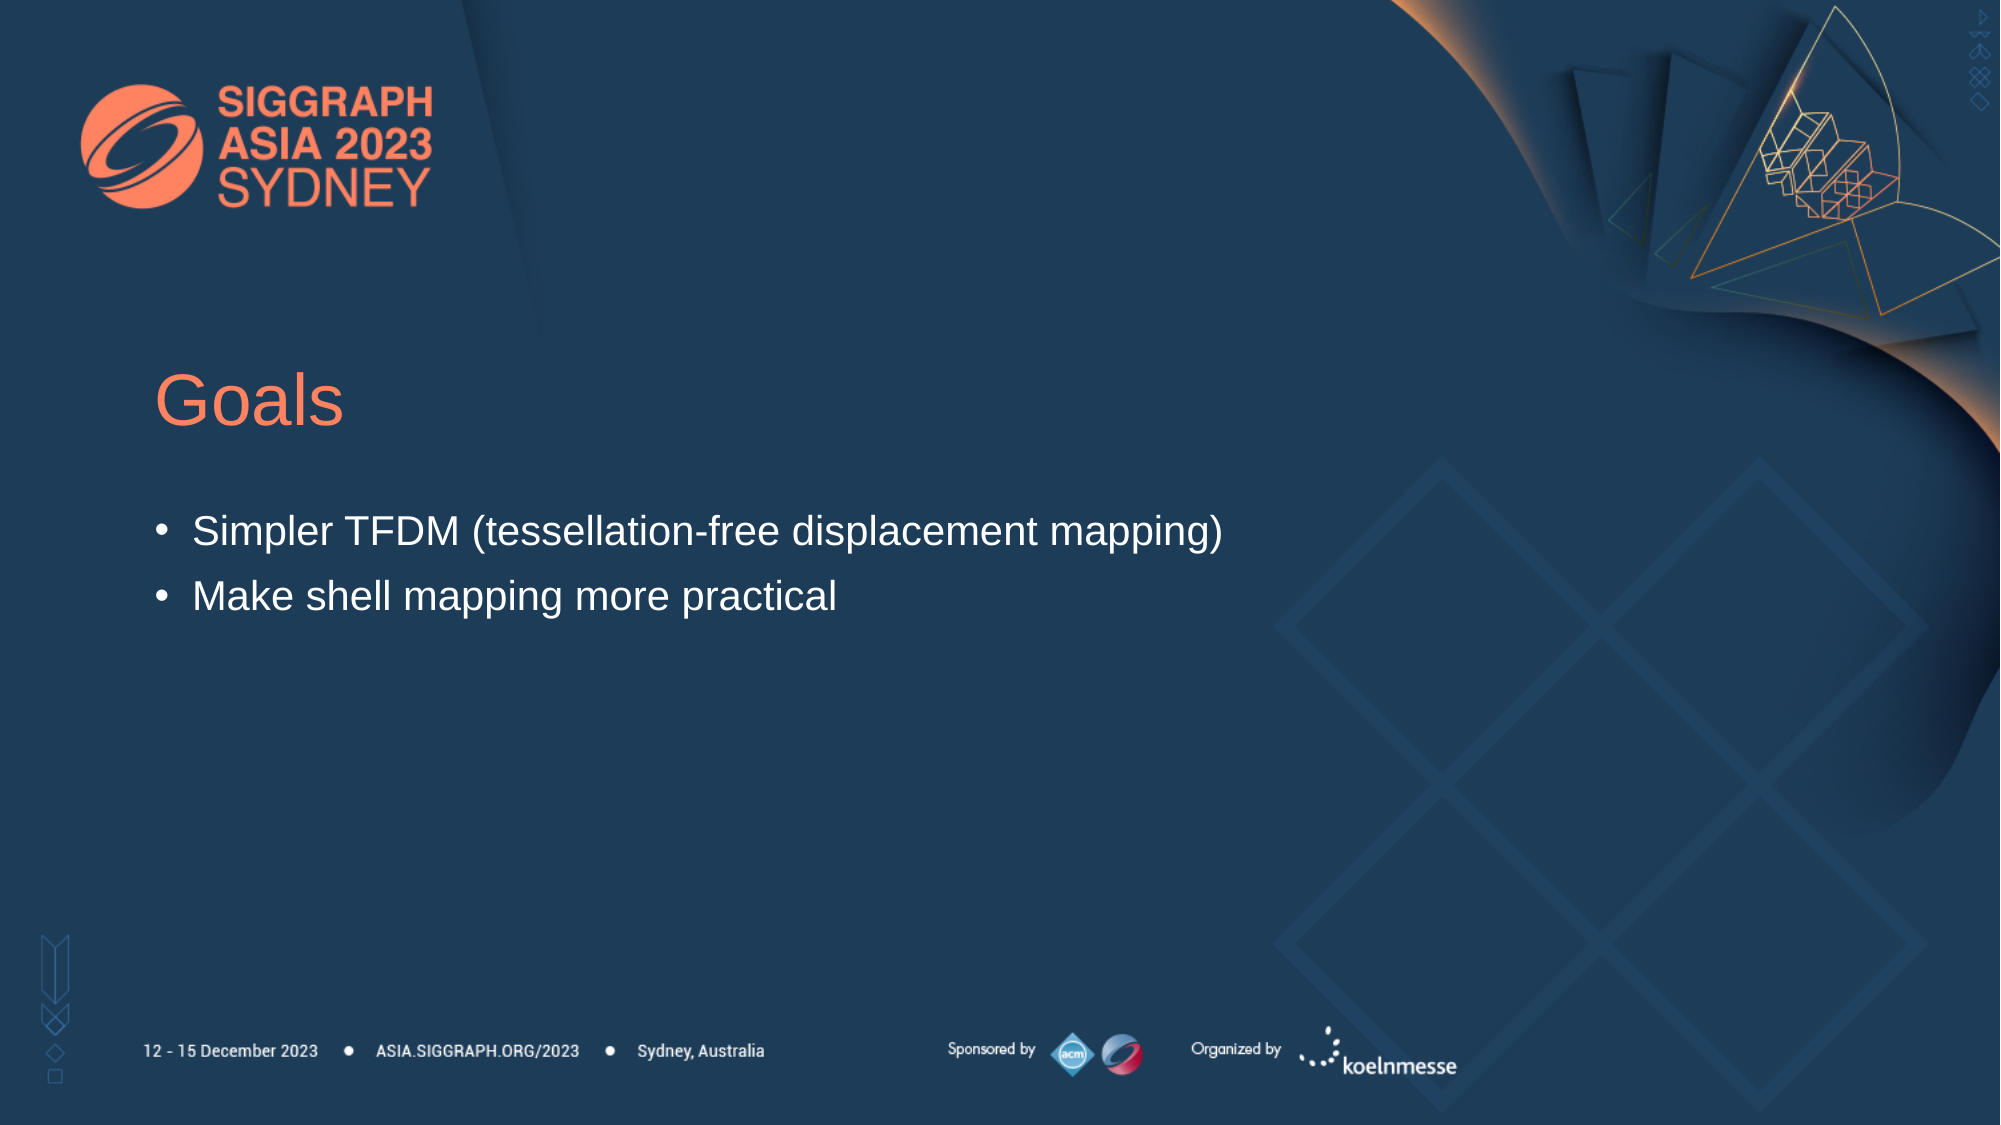

# Goals
Simpler TFDM (tessellation-free displacement mapping)
Make shell mapping more practical